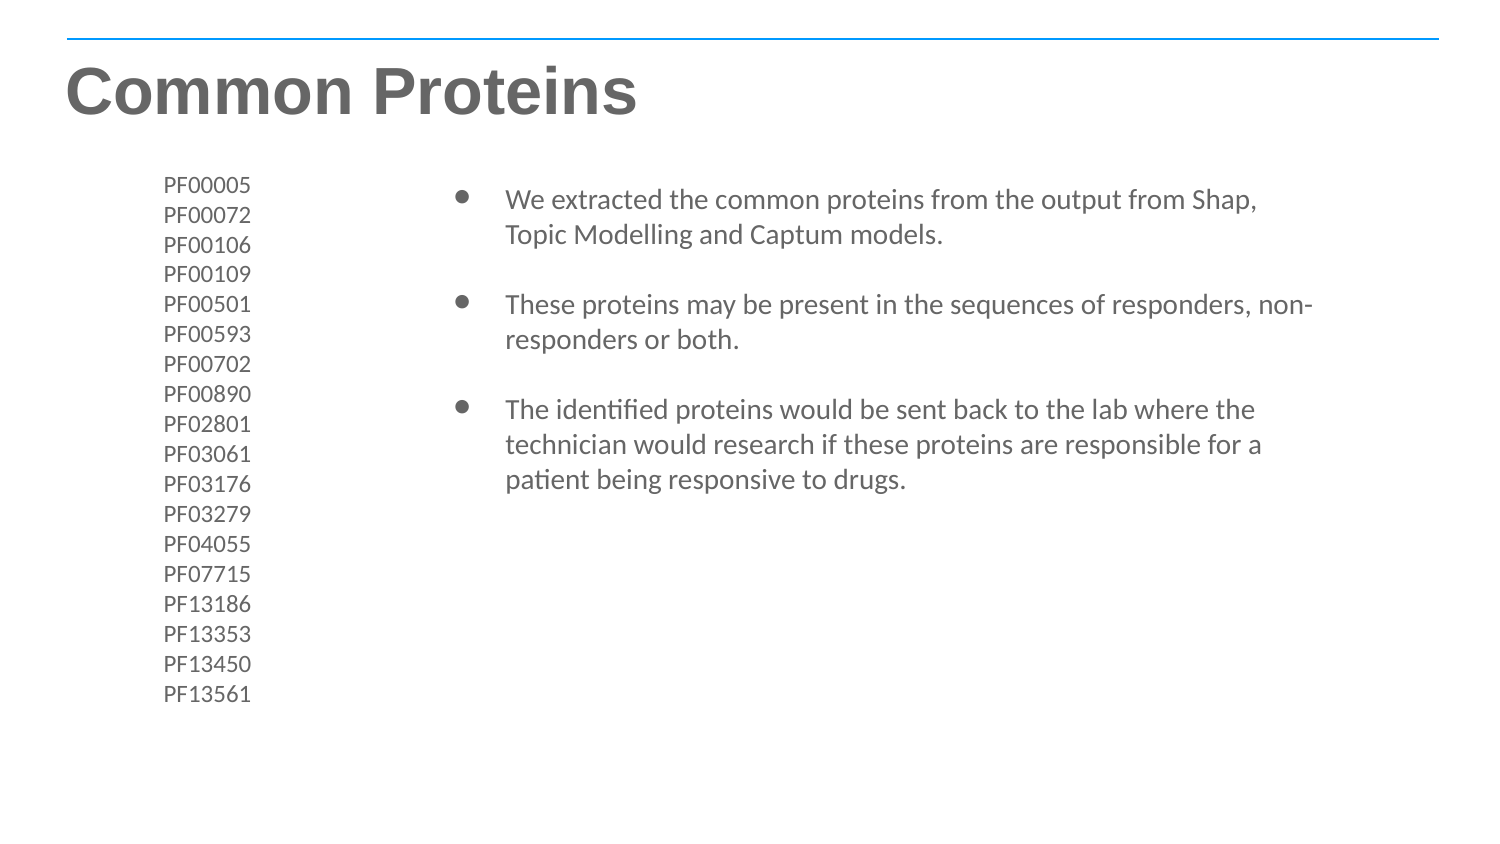

# Common Proteins
PF00005
PF00072
PF00106
PF00109
PF00501
PF00593
PF00702
PF00890
PF02801
PF03061
PF03176
PF03279
PF04055
PF07715
PF13186
PF13353
PF13450
PF13561

We extracted the common proteins from the output from Shap, Topic Modelling and Captum models.

These proteins may be present in the sequences of responders, non-responders or both.

The identified proteins would be sent back to the lab where the technician would research if these proteins are responsible for a patient being responsive to drugs.